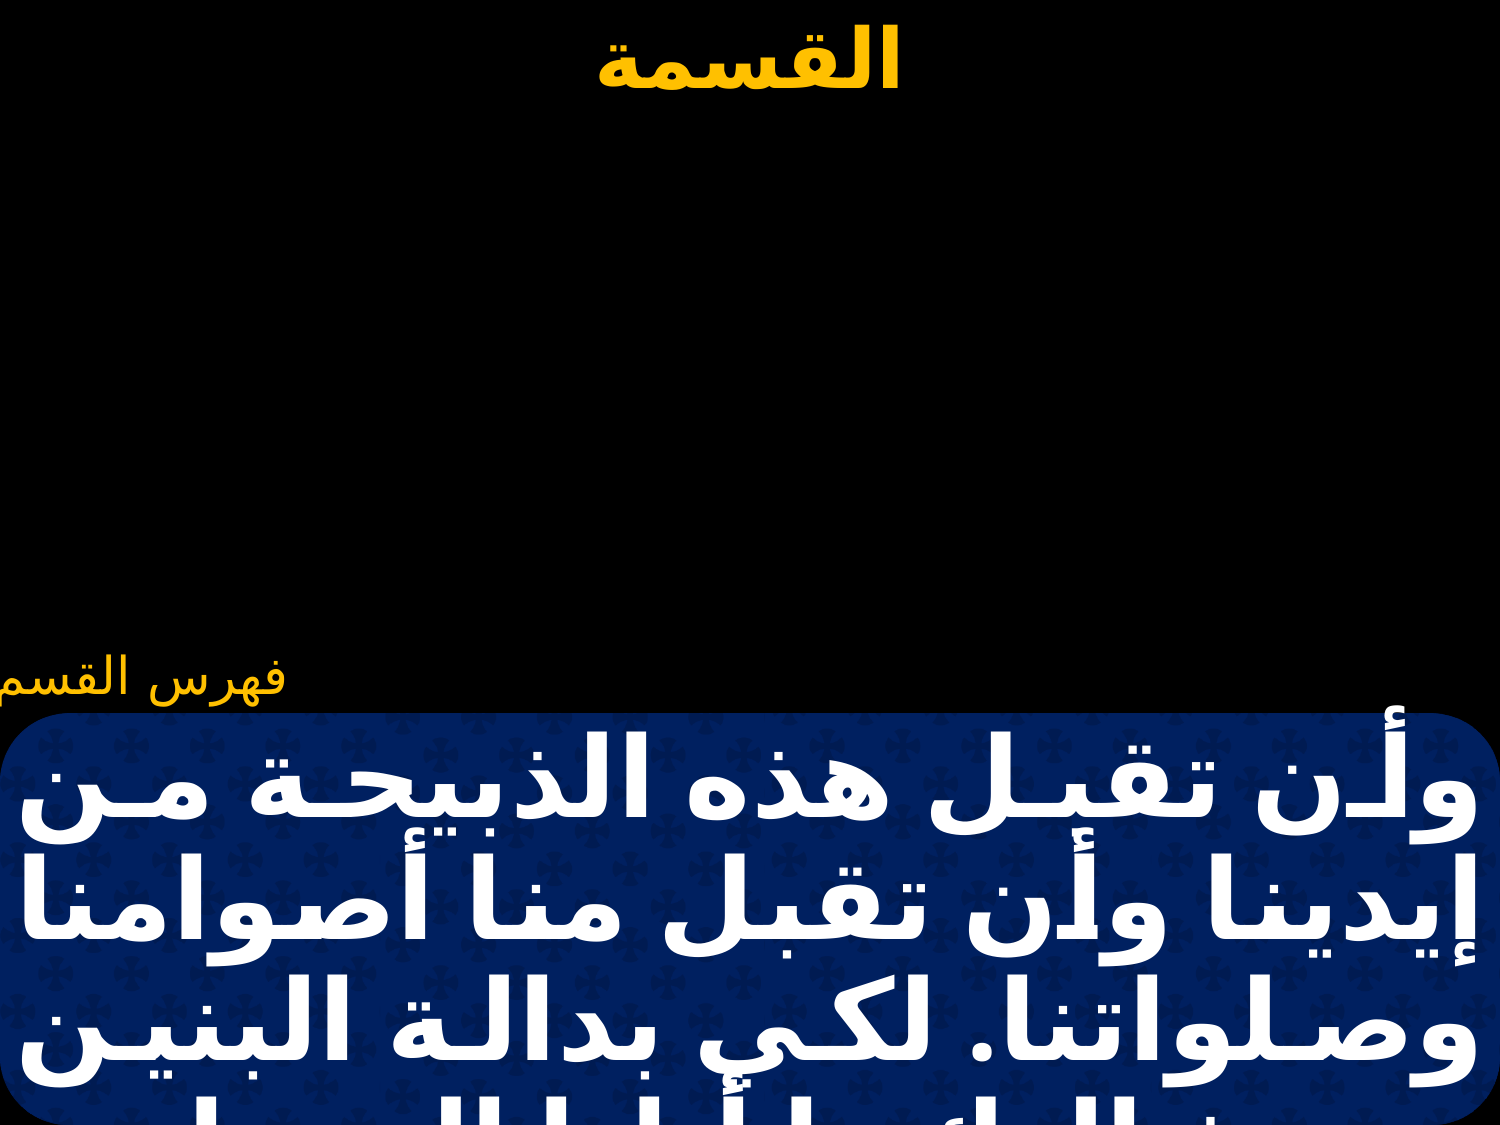

#
وأن تقبل هذه الذبيحة من إيدينا وأن تقبل منا أصوامنا وصلواتنا. لكي بدالة البنين نصرخ إليك يا أبانا السماوي قائلين: